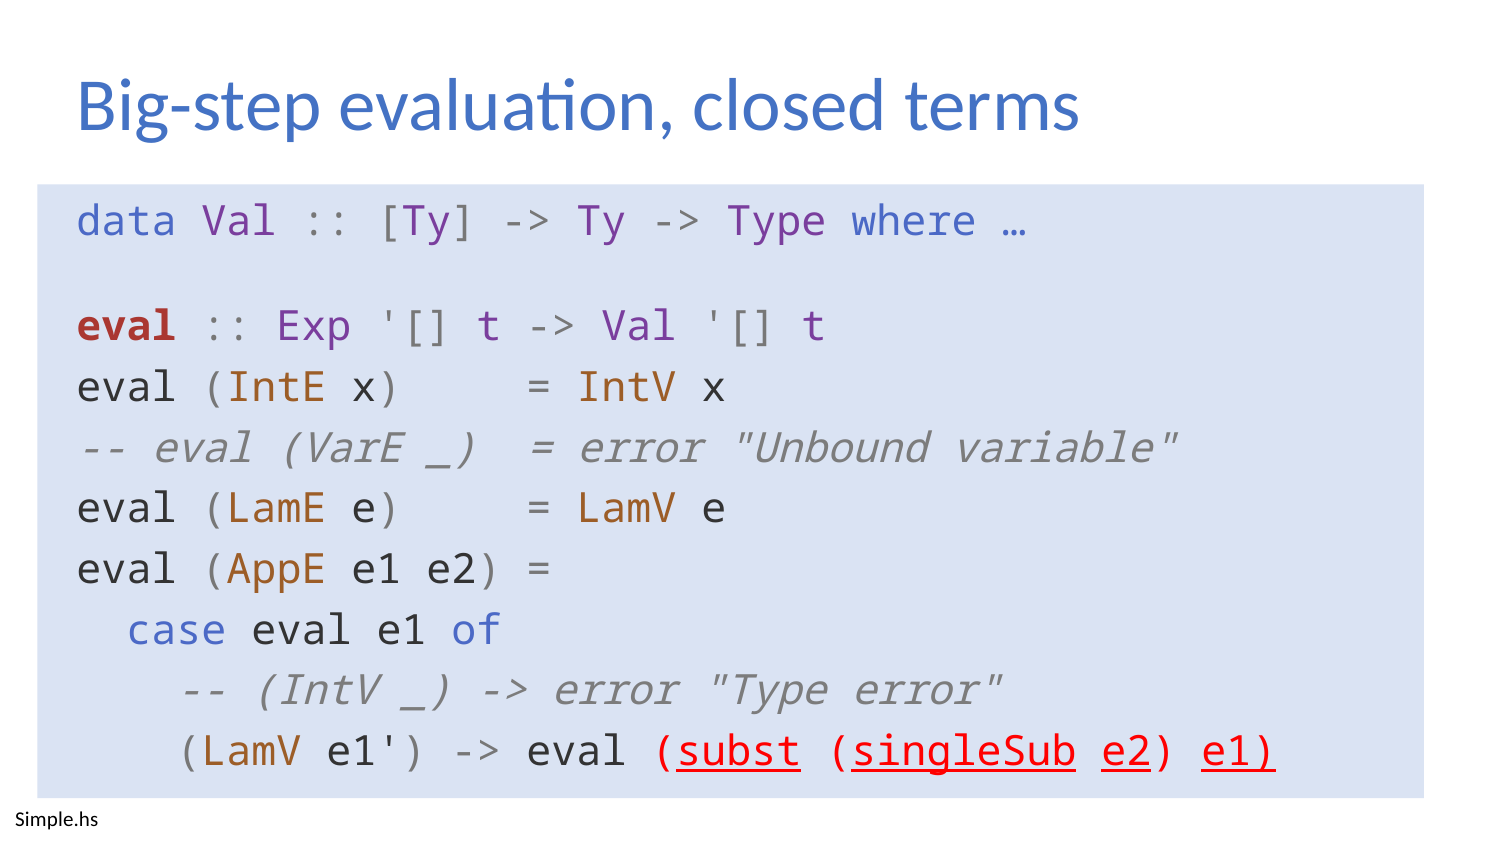

# Big-step evaluation, closed terms

data Val :: [Ty] -> Ty -> Type where …
eval :: Exp '[] t -> Val '[] t
eval (IntE x)     = IntV x
-- eval (VarE _)  = error "Unbound variable"
eval (LamE e)     = LamV e
eval (AppE e1 e2) =
  case eval e1 of
    -- (IntV _) -> error "Type error"
    (LamV e1') -> eval (subst (singleSub e2) e1)
Simple.hs